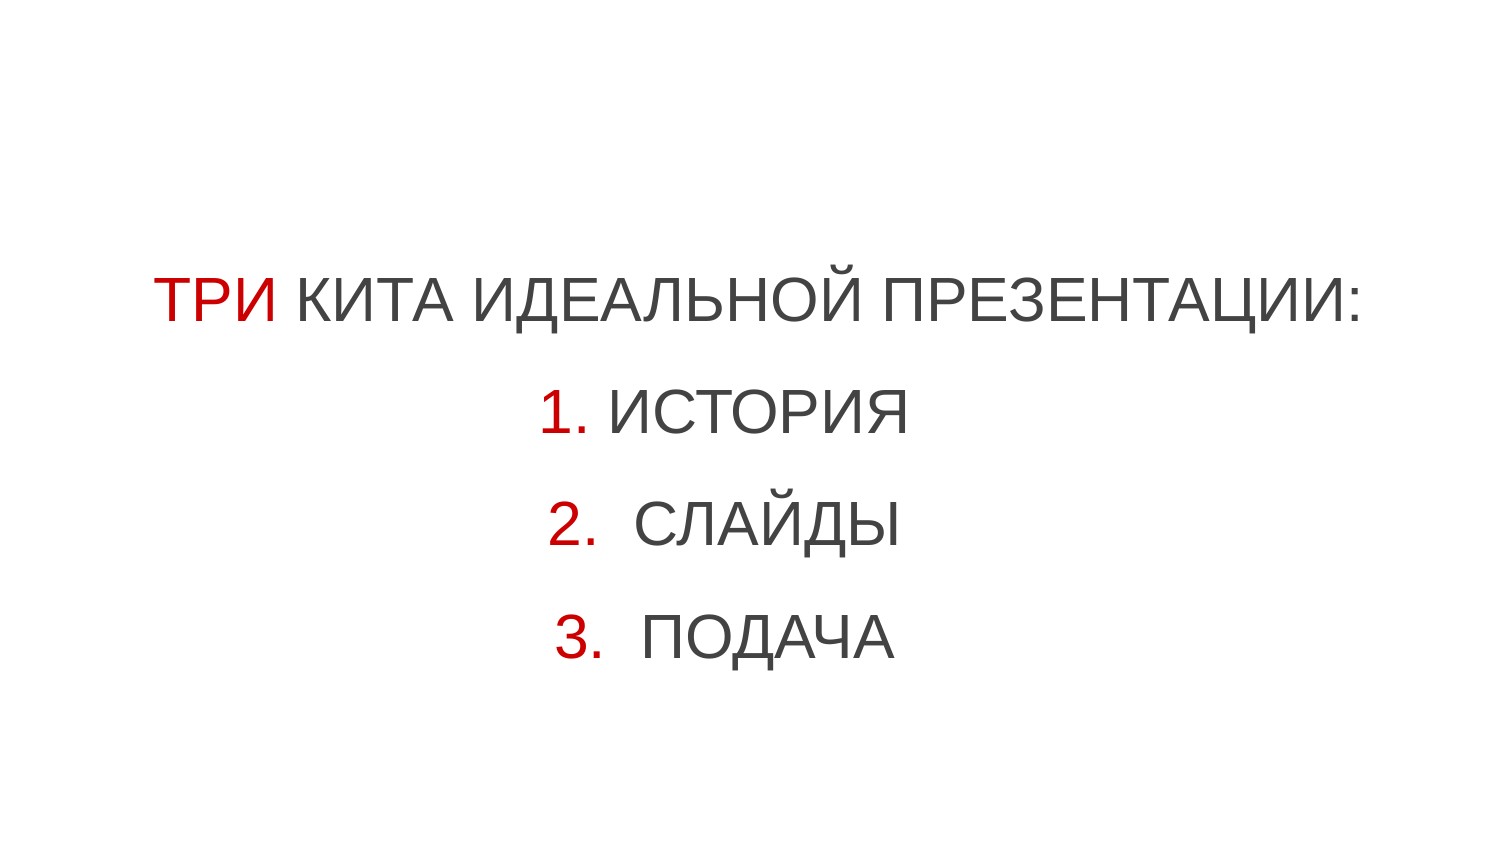

ТРИ КИТА ИДЕАЛЬНОЙ ПРЕЗЕНТАЦИИ:
ИСТОРИЯ
 СЛАЙДЫ
 ПОДАЧА